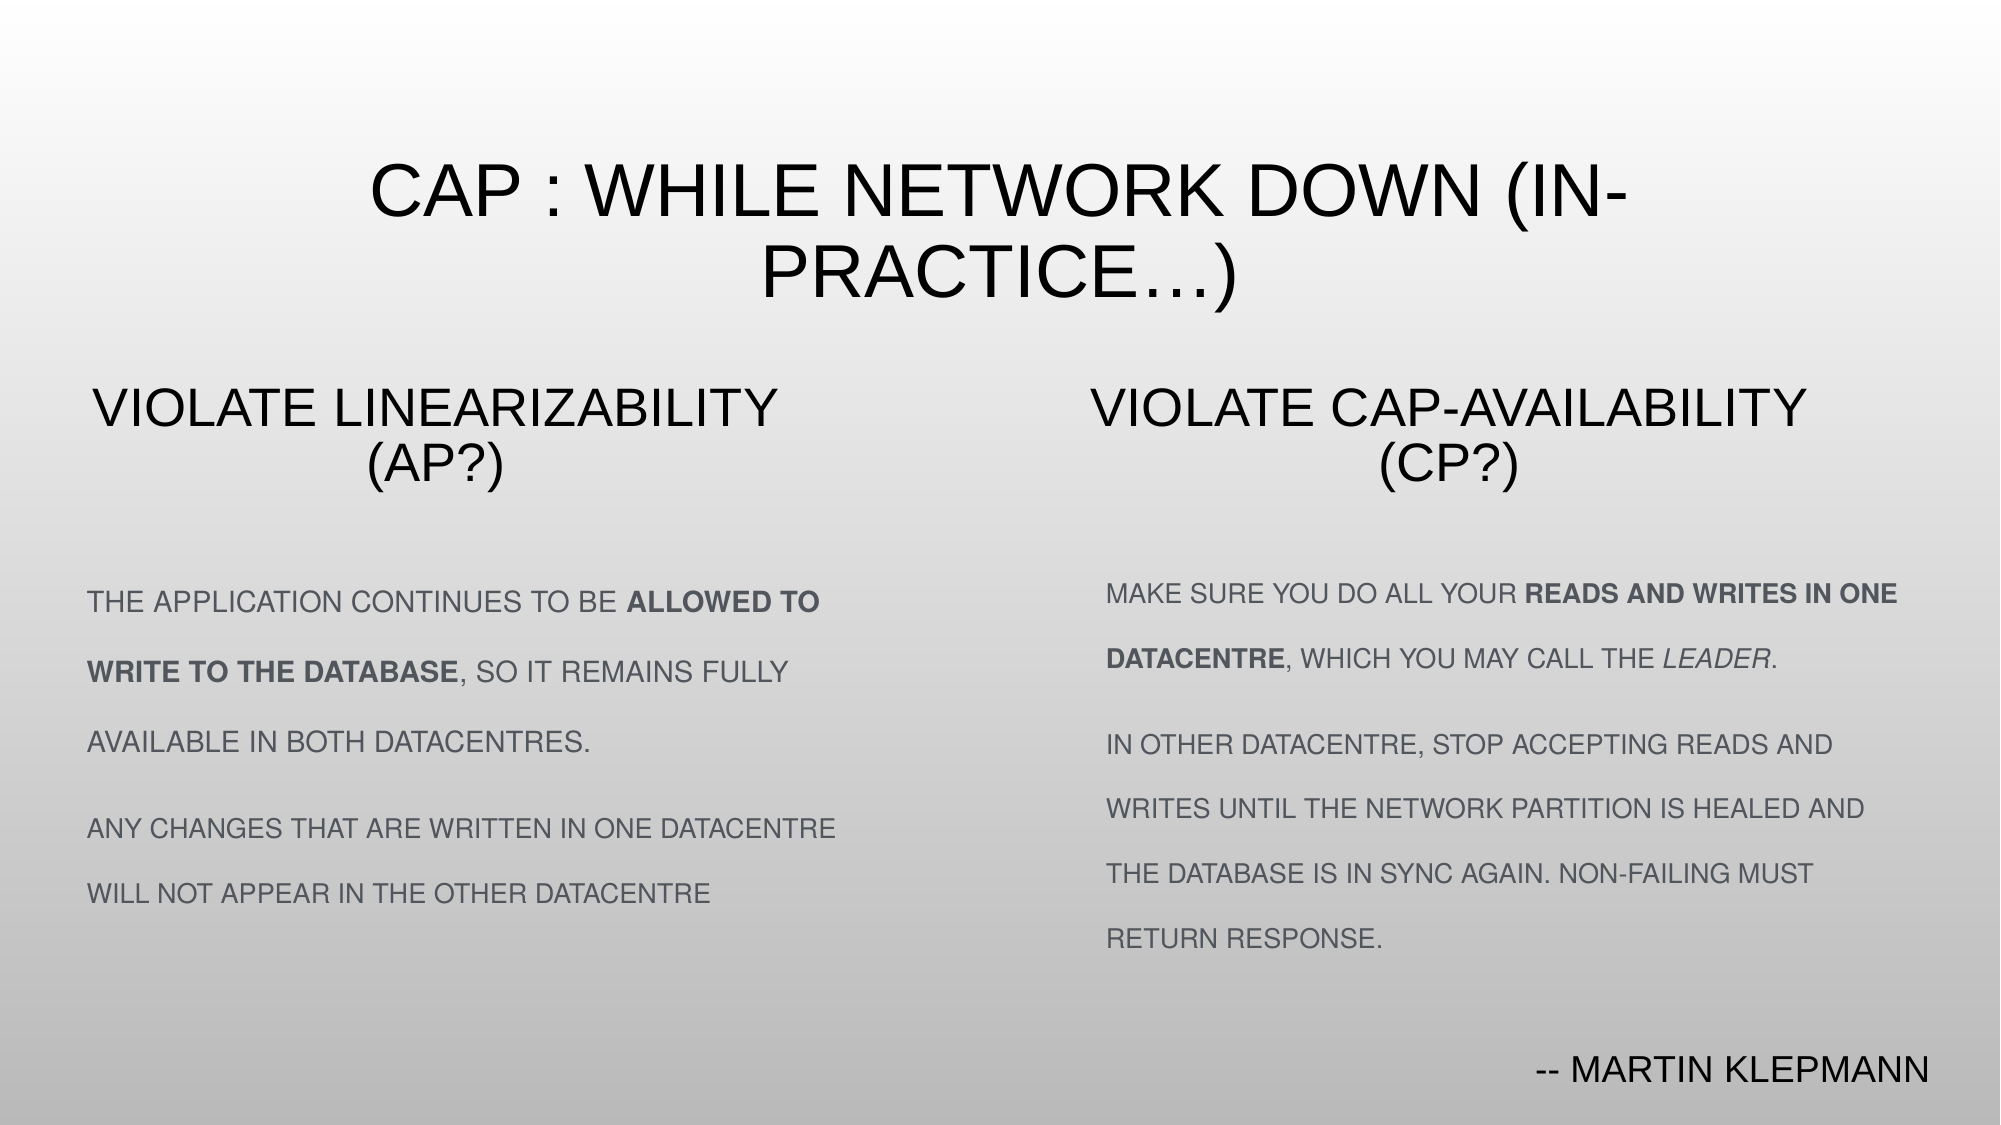

# CAP : while network down (in-practice…)
Violate linearizability (AP?)
Violate cap-availability (CP?)
make sure you do all your reads and writes in one datacentre, which you may call the leader.
In other datacentre, stop accepting reads and writes until the network partition is healed and the database is in sync again. Non-failing must return response.
The application continues to be allowed to write to the database, so it remains fully available in both datacentres.
any changes that are written in one datacentre will not appear in the other datacentre
 -- Martin klepmann